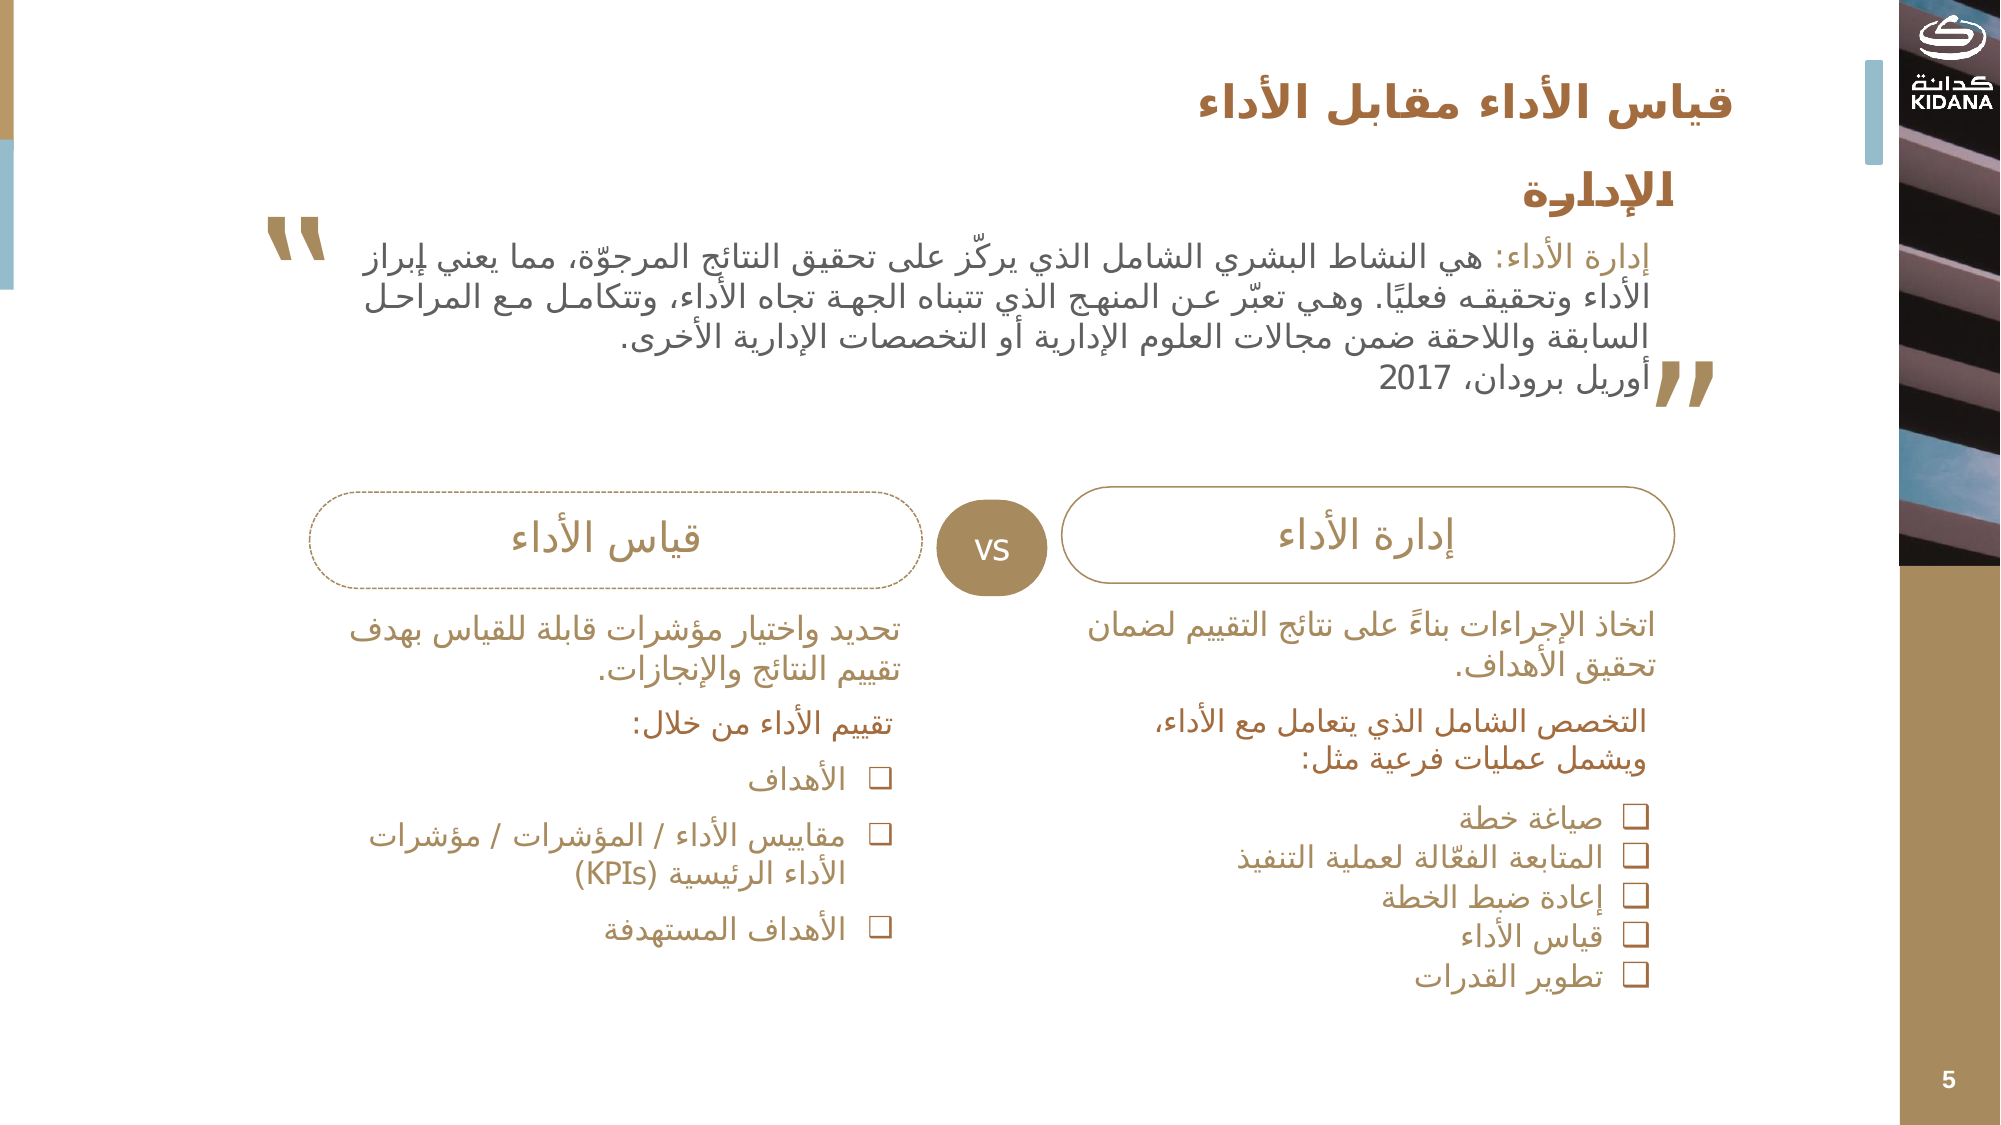

قياس الأداء مقابل الأداء
الإدارة
“
إدارة الأداء: هي النشاط البشري الشامل الذي يركّز على تحقيق النتائج المرجوّة، مما يعني إبراز الأداء وتحقيقه فعليًا. وهي تعبّر عن المنهج الذي تتبناه الجهة تجاه الأداء، وتتكامل مع المراحل السابقة واللاحقة ضمن مجالات العلوم الإدارية أو التخصصات الإدارية الأخرى.
أوريل برودان، 2017
”

إدارة الأداء
قياس الأداء
vs
اتخاذ الإجراءات بناءً على نتائج التقييم لضمان تحقيق الأهداف.
التخصص الشامل الذي يتعامل مع الأداء، ويشمل عمليات فرعية مثل:
تحديد واختيار مؤشرات قابلة للقياس بهدف تقييم النتائج والإنجازات.
تقييم الأداء من خلال:
الأهداف
مقاييس الأداء / المؤشرات / مؤشرات الأداء الرئيسية (KPIs)
الأهداف المستهدفة
صياغة خطة
المتابعة الفعّالة لعملية التنفيذ
إعادة ضبط الخطة
قياس الأداء
تطوير القدرات